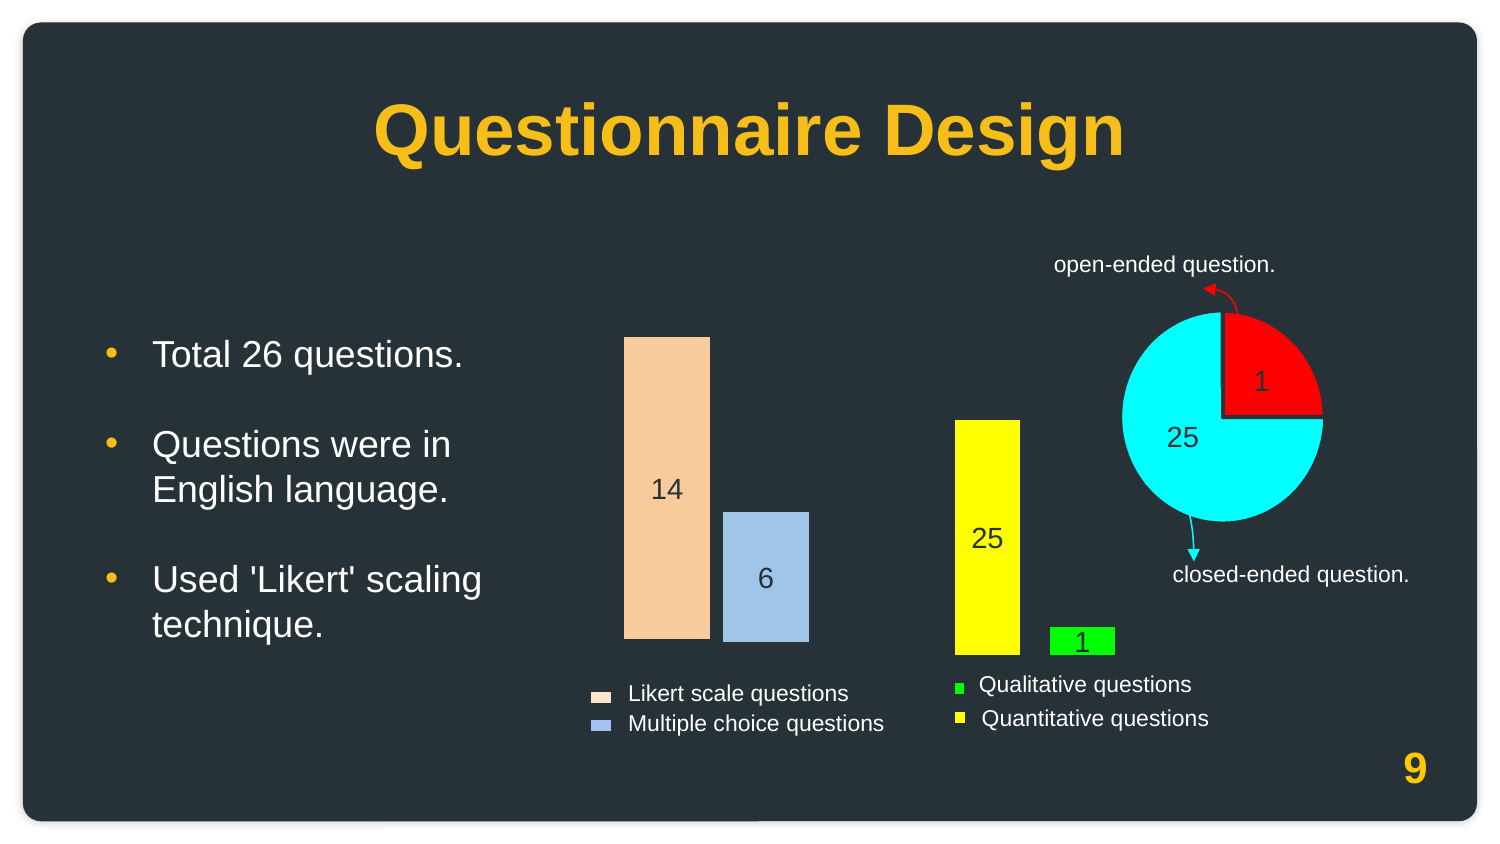

# Questionnaire Design
open-ended question.

Total 26 questions.

Questions were in English language.

Used 'Likert' scaling technique.

14
1
25
25
6
closed-ended question.
1
Qualitative questions
Likert scale questions

Quantitative questions
Multiple choice questions

9